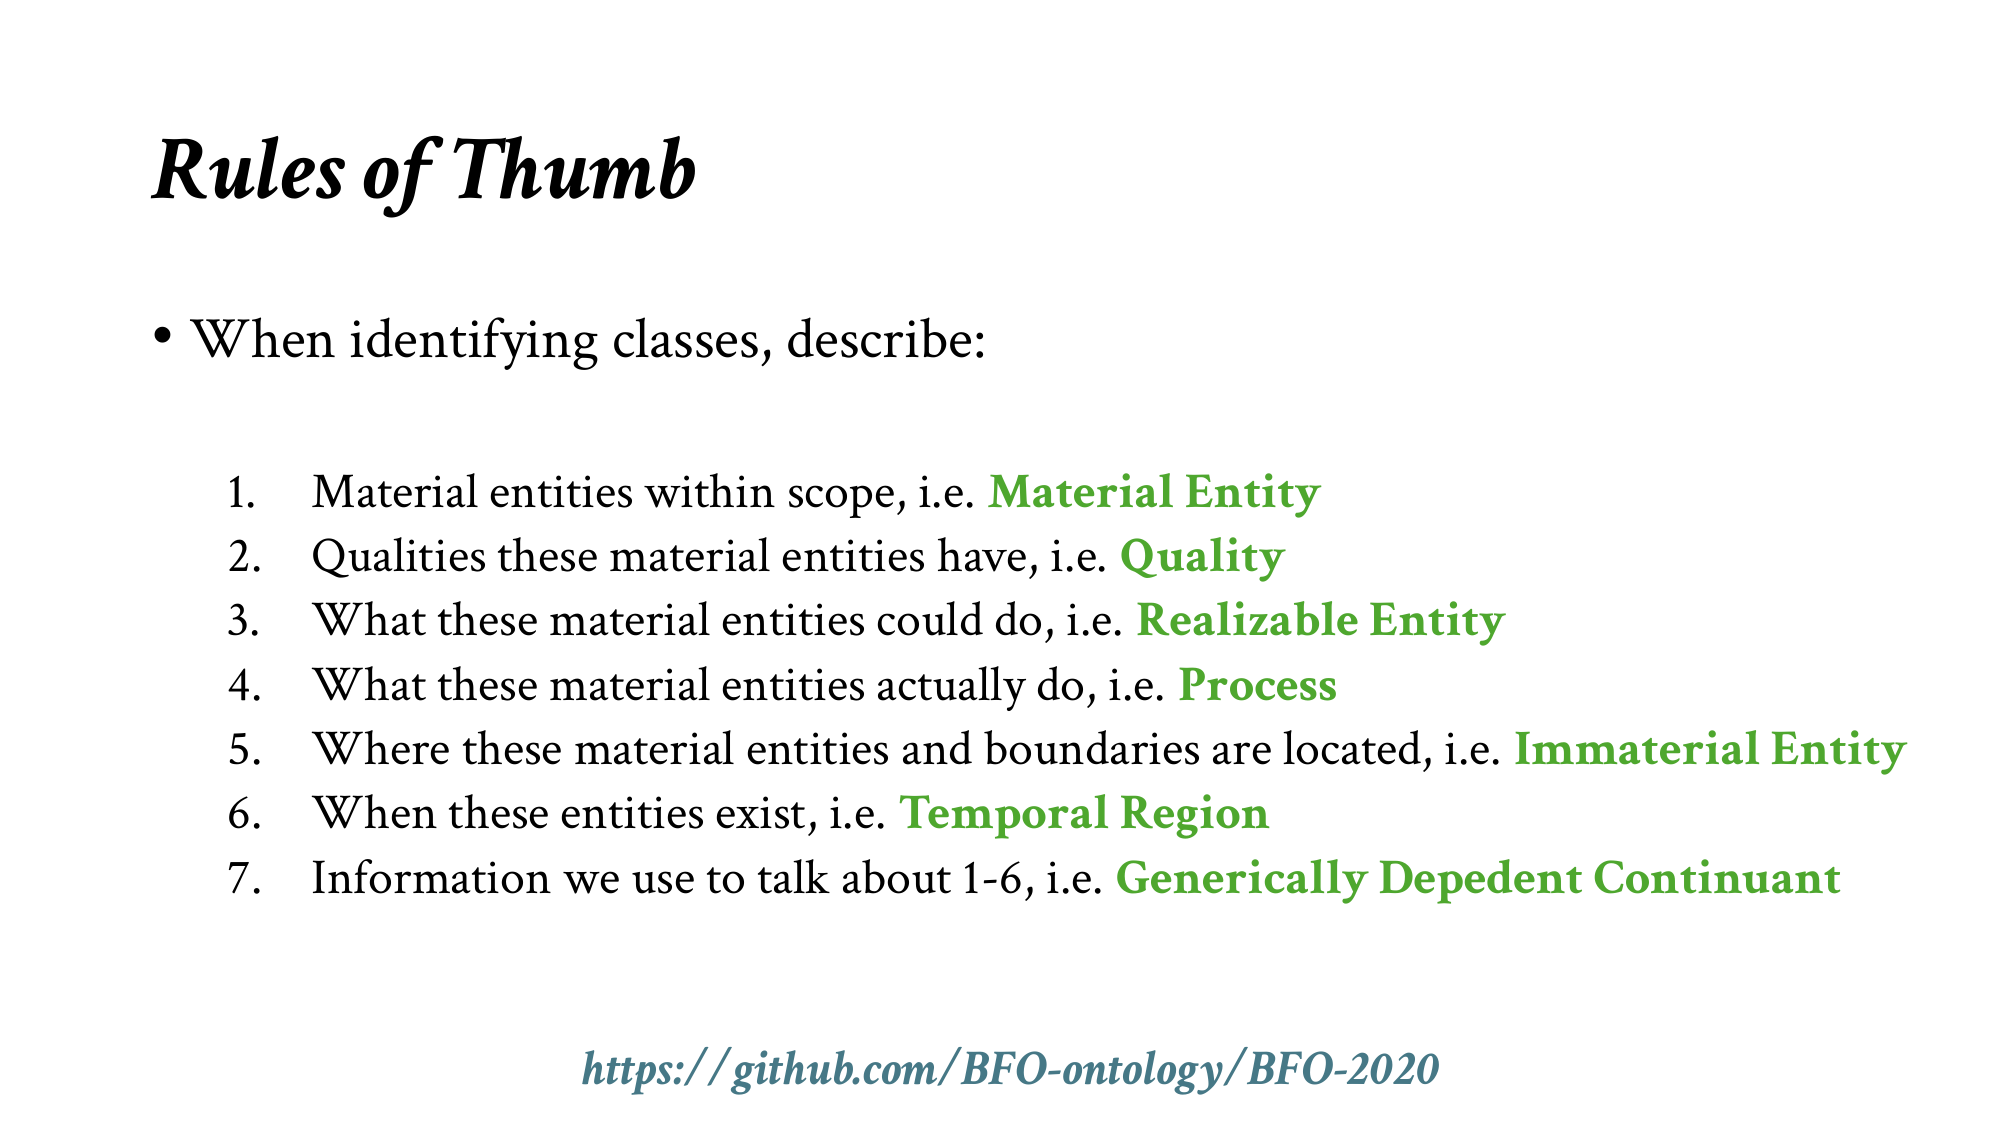

# Rules of Thumb
When identifying classes, describe:

Material entities within scope, i.e. Material Entity
Qualities these material entities have, i.e. Quality
What these material entities could do, i.e. Realizable Entity
What these material entities actually do, i.e. Process
Where these material entities and boundaries are located, i.e. Immaterial Entity
When these entities exist, i.e. Temporal Region
Information we use to talk about 1-6, i.e. Generically Depedent Continuant
https://github.com/BFO-ontology/BFO-2020